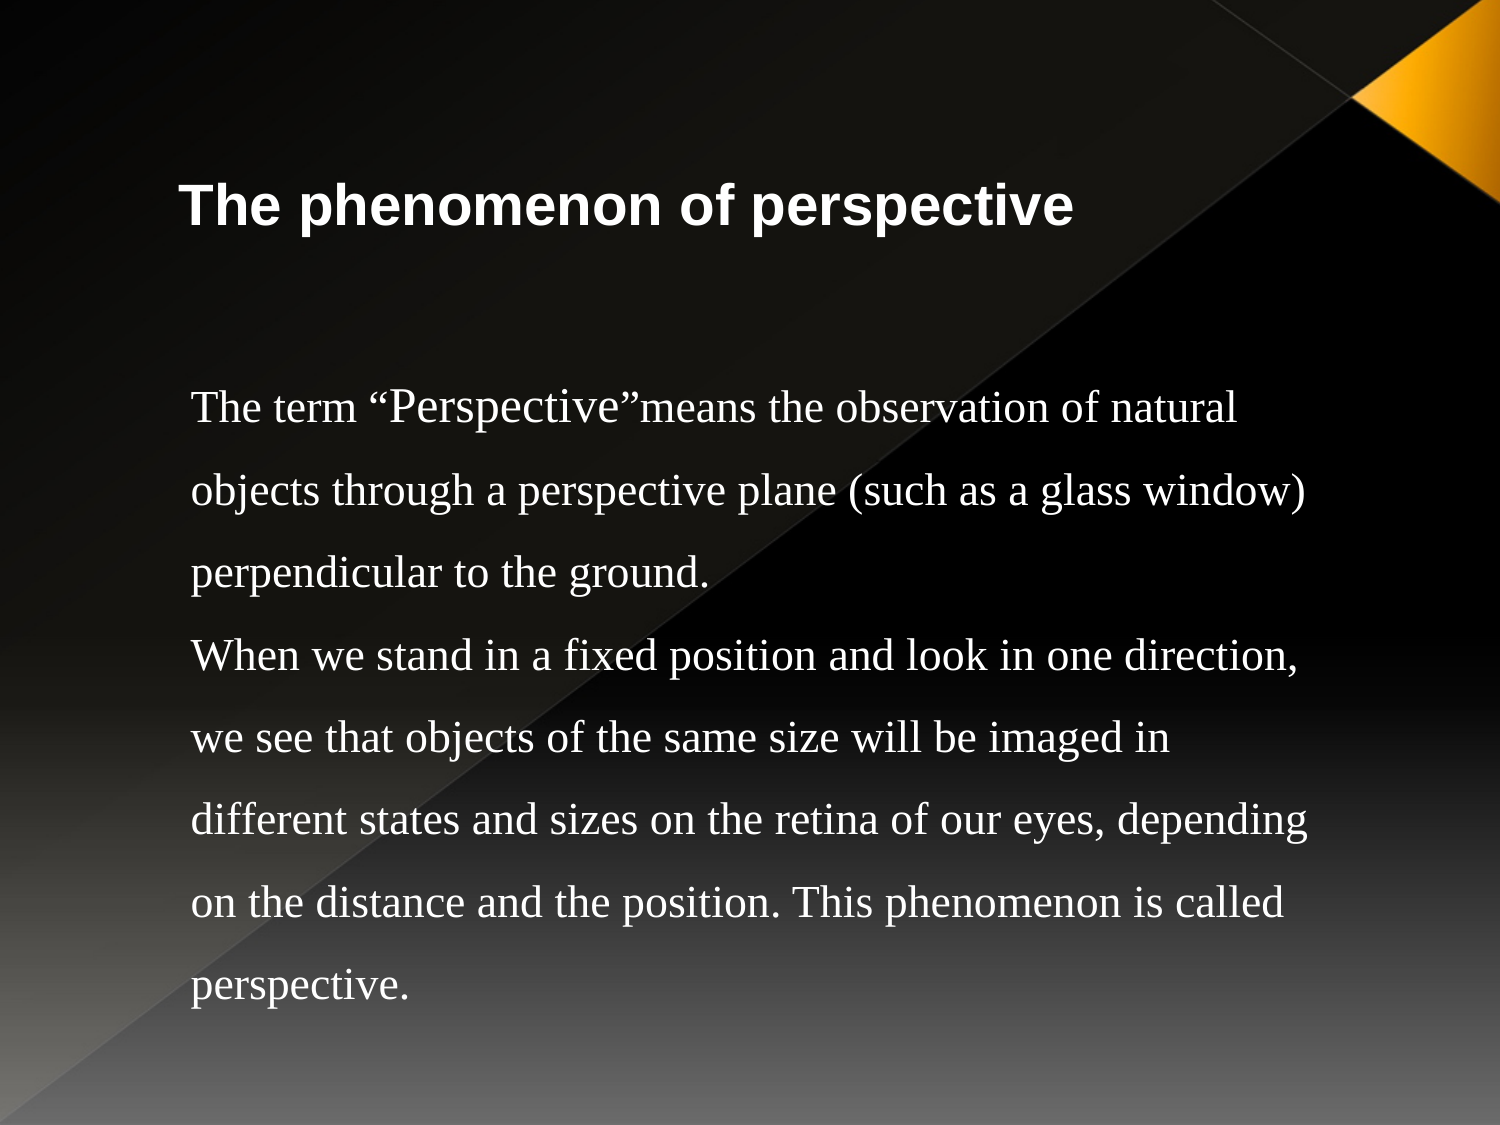

The phenomenon of perspective

The term “Perspective”means the observation of natural objects through a perspective plane (such as a glass window) perpendicular to the ground.
When we stand in a fixed position and look in one direction, we see that objects of the same size will be imaged in different states and sizes on the retina of our eyes, depending on the distance and the position. This phenomenon is called perspective.